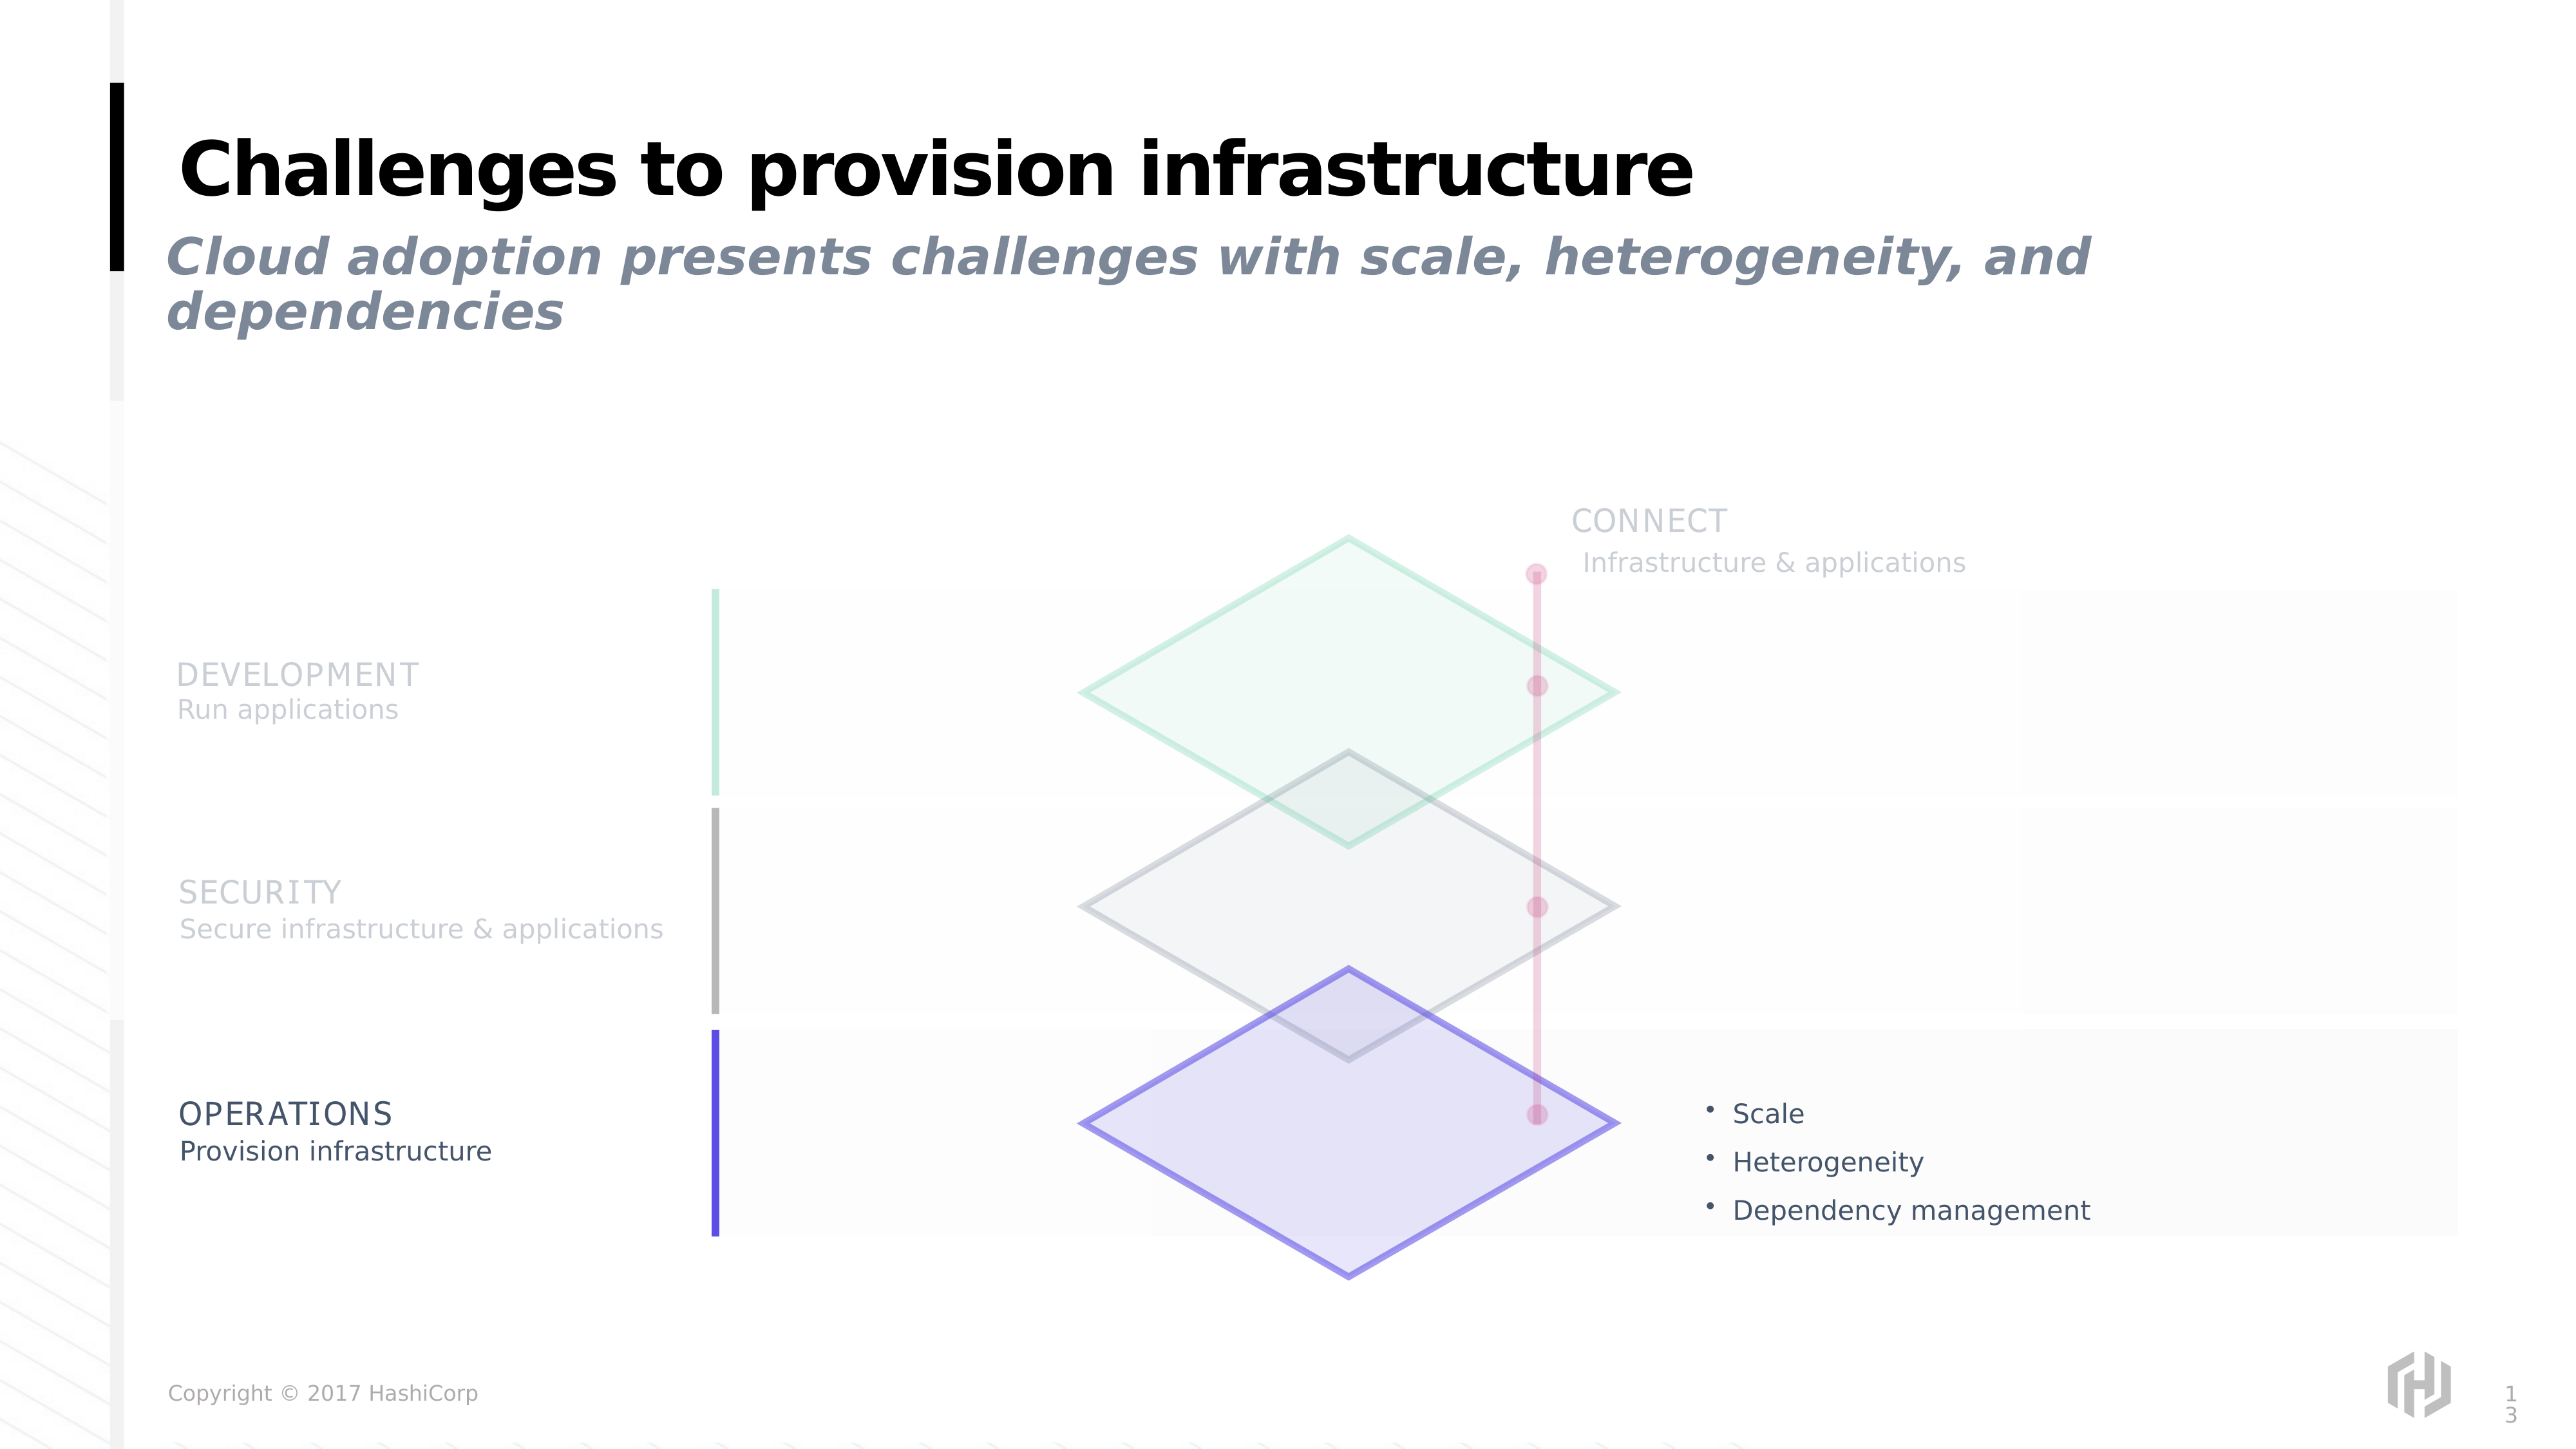

# Challenges to provision infrastructure
Cloud adoption presents challenges with scale, heterogeneity, and dependencies

CONNECT
Infrastructure & applications

DEVELOPMENT
Run applications

SECURITY
Secure infrastructure & applications

Scale
Heterogeneity
Dependency management
OPERATIONS
Provision infrastructure
13